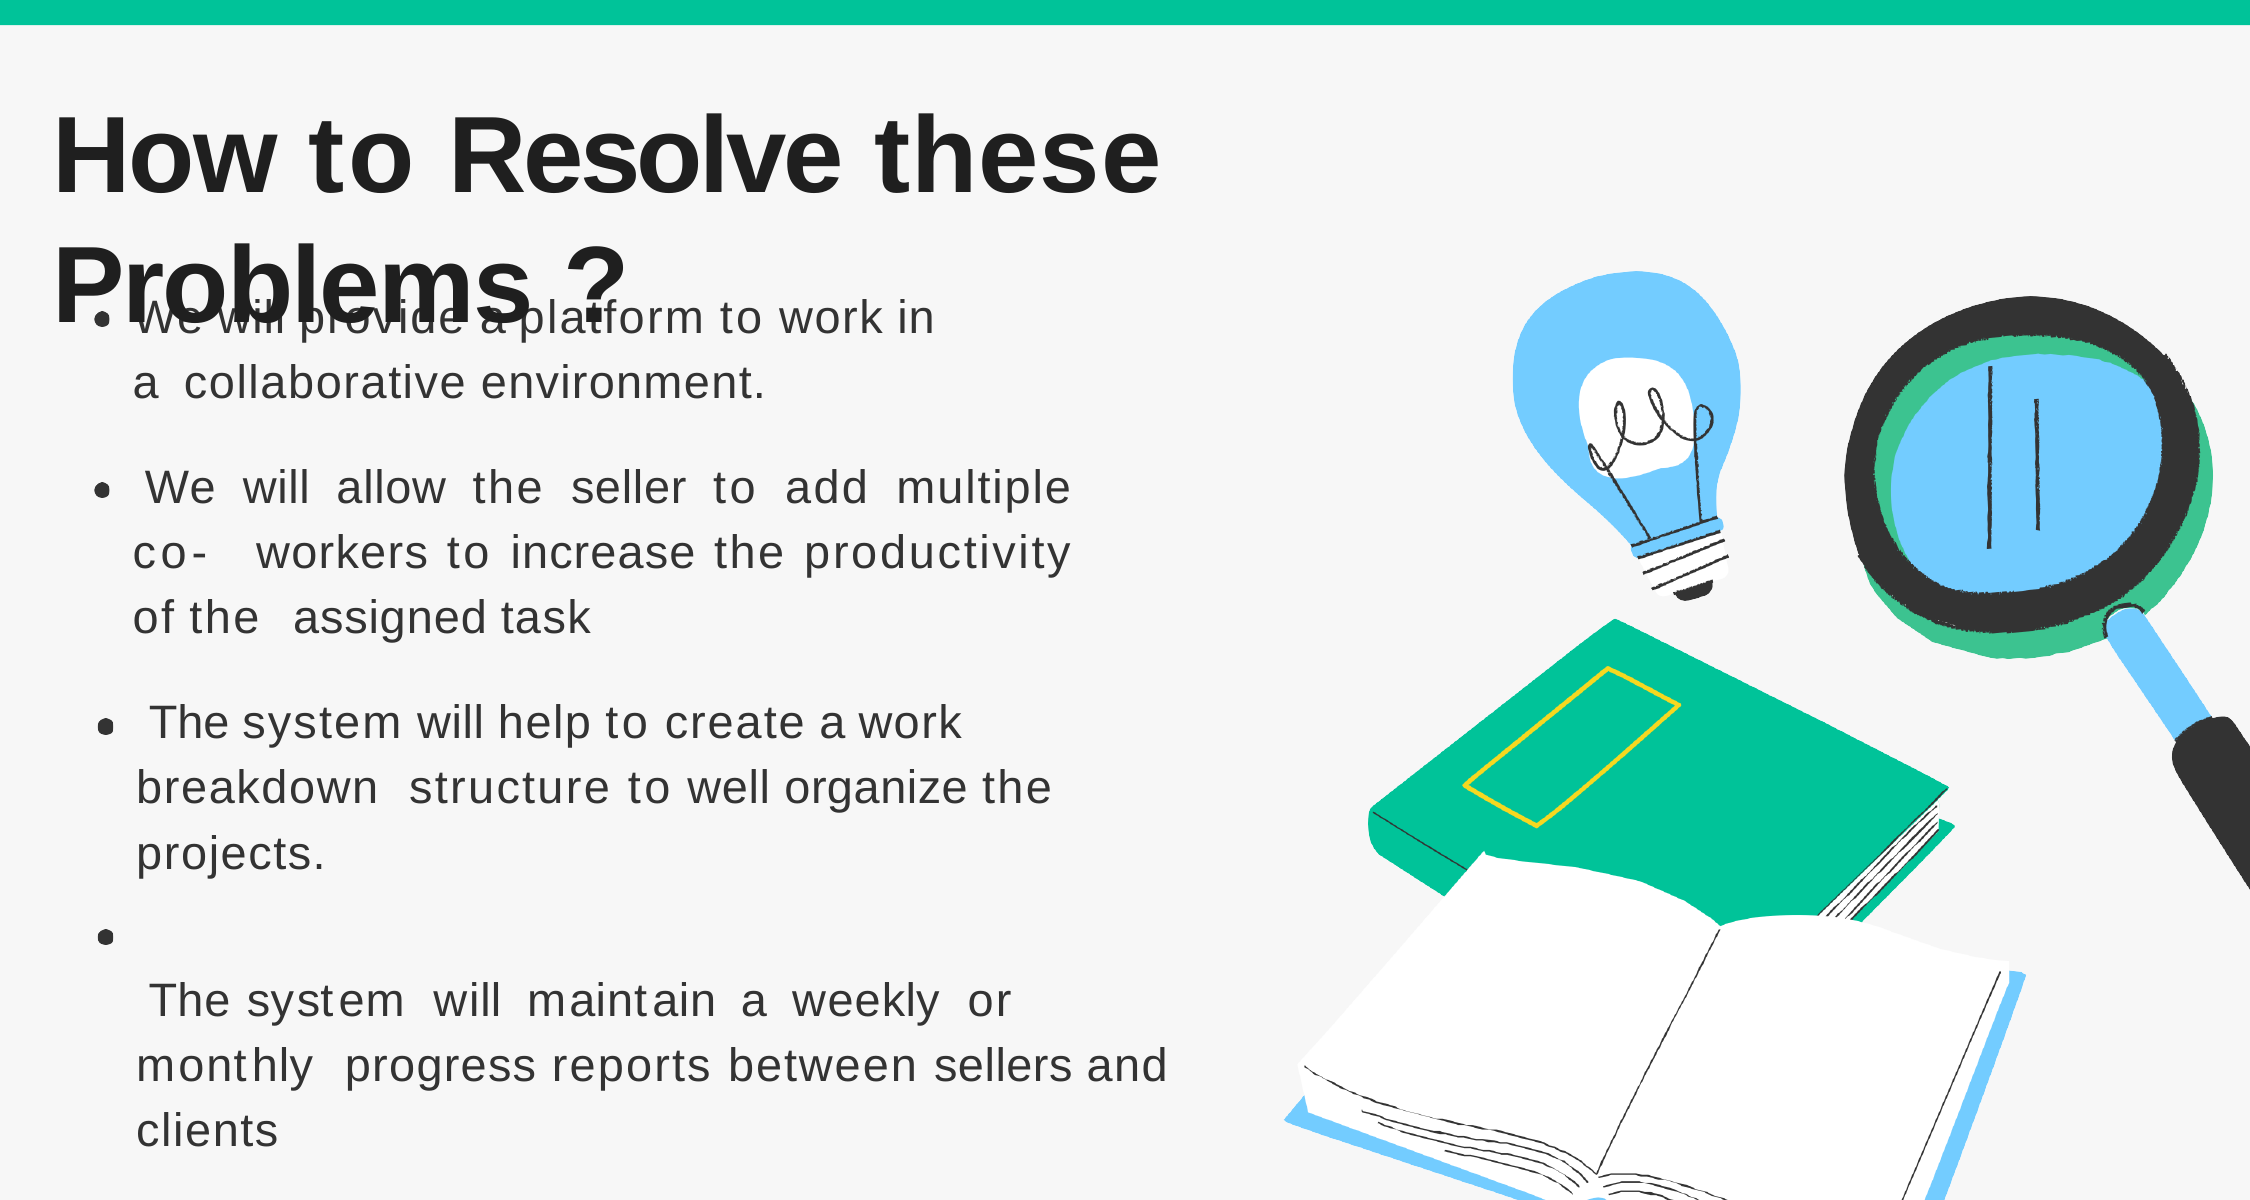

# How to Resolve these Problems ?

We will provide a platform to work in a  collaborative environment.
We will allow the seller to add multiple co-  workers to increase the productivity of the  assigned task
The system will help to create a work breakdown  structure to well organize the projects.

The	system	will	maintain	a	weekly	or	monthly  progress reports between sellers and clients